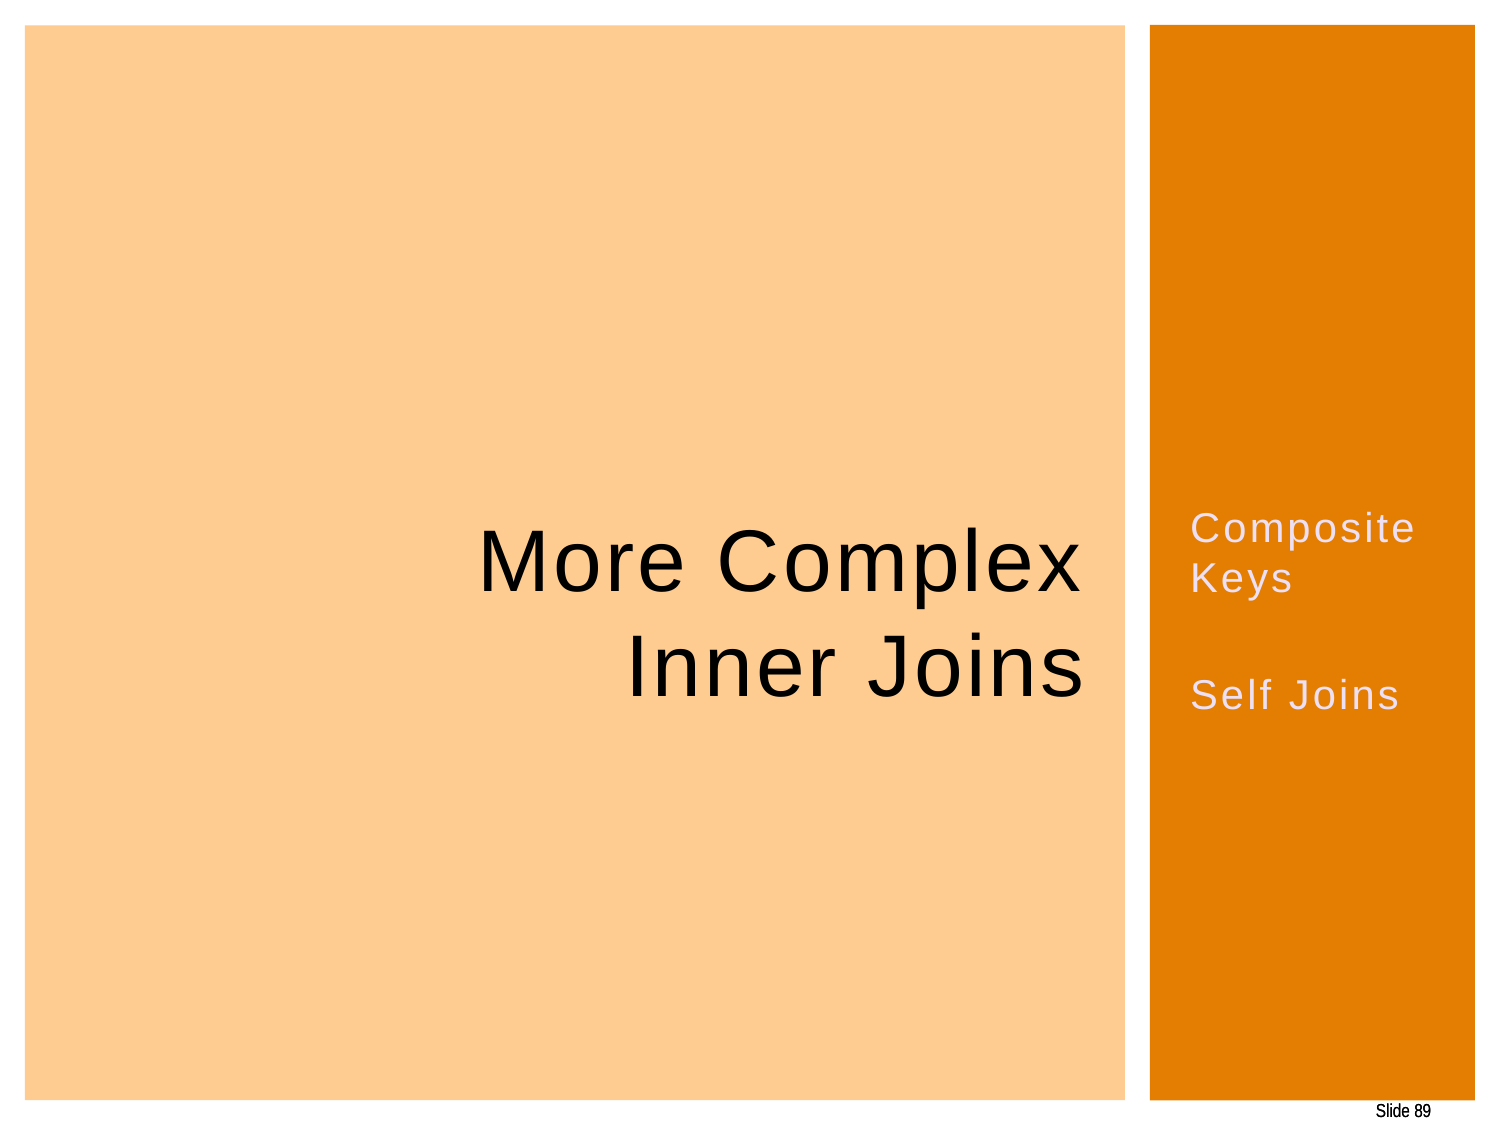

# More Complex Inner Joins
Composite Keys

Self Joins